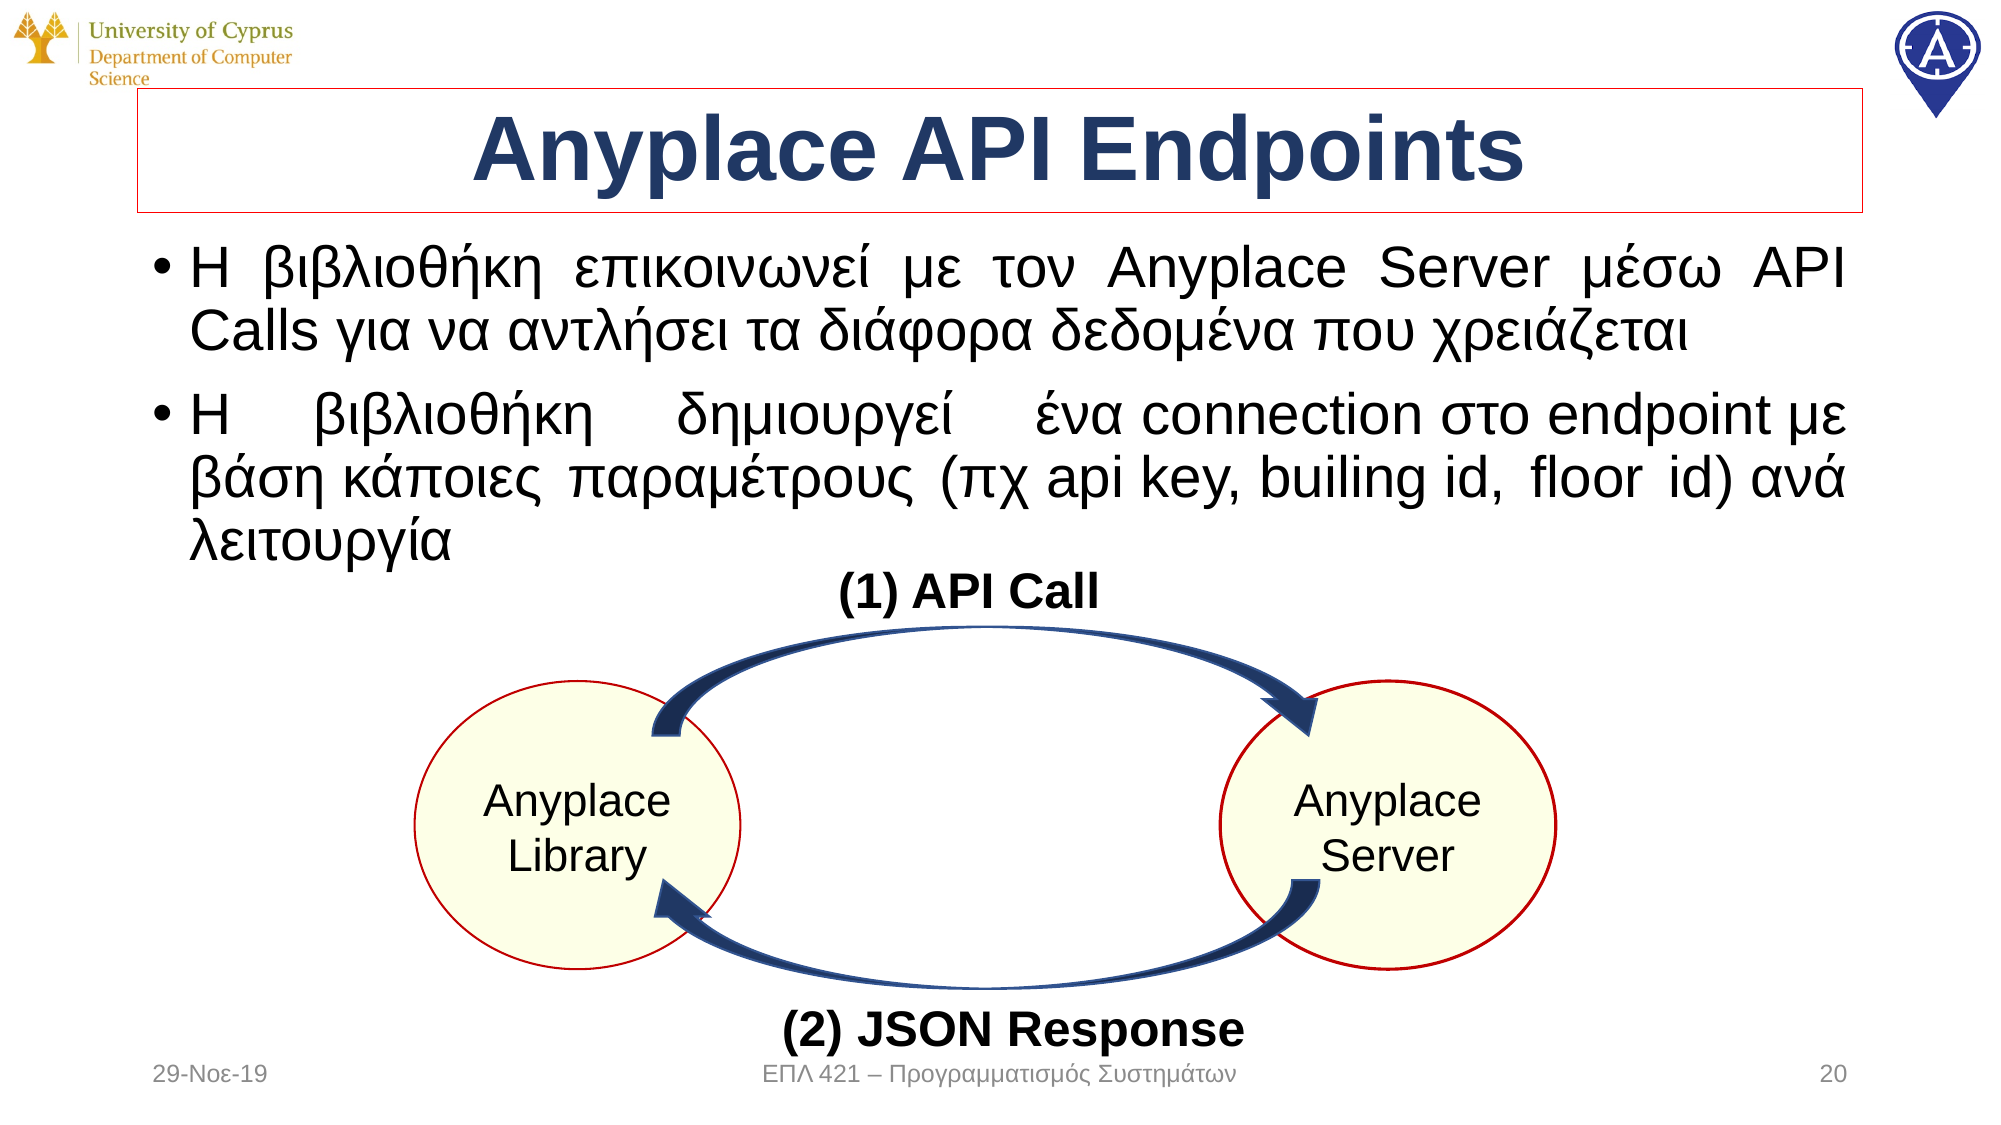

# Anyplace API Endpoints
Η βιβλιοθήκη επικοινωνεί με τον Anyplace Server μέσω API Calls για να αντλήσει τα διάφορα δεδομένα που χρειάζεται
Η βιβλιοθήκη δημιουργεί ένα connection στο endpoint με βάση κάποιες παραμέτρους (πχ api key, builing id, floor id) ανά λειτουργία

(1) API Call

Anyplace Library
Anyplace Server
(2) JSON Response
29-Νοε-19
ΕΠΛ 421 – Προγραμματισμός Συστημάτων
20